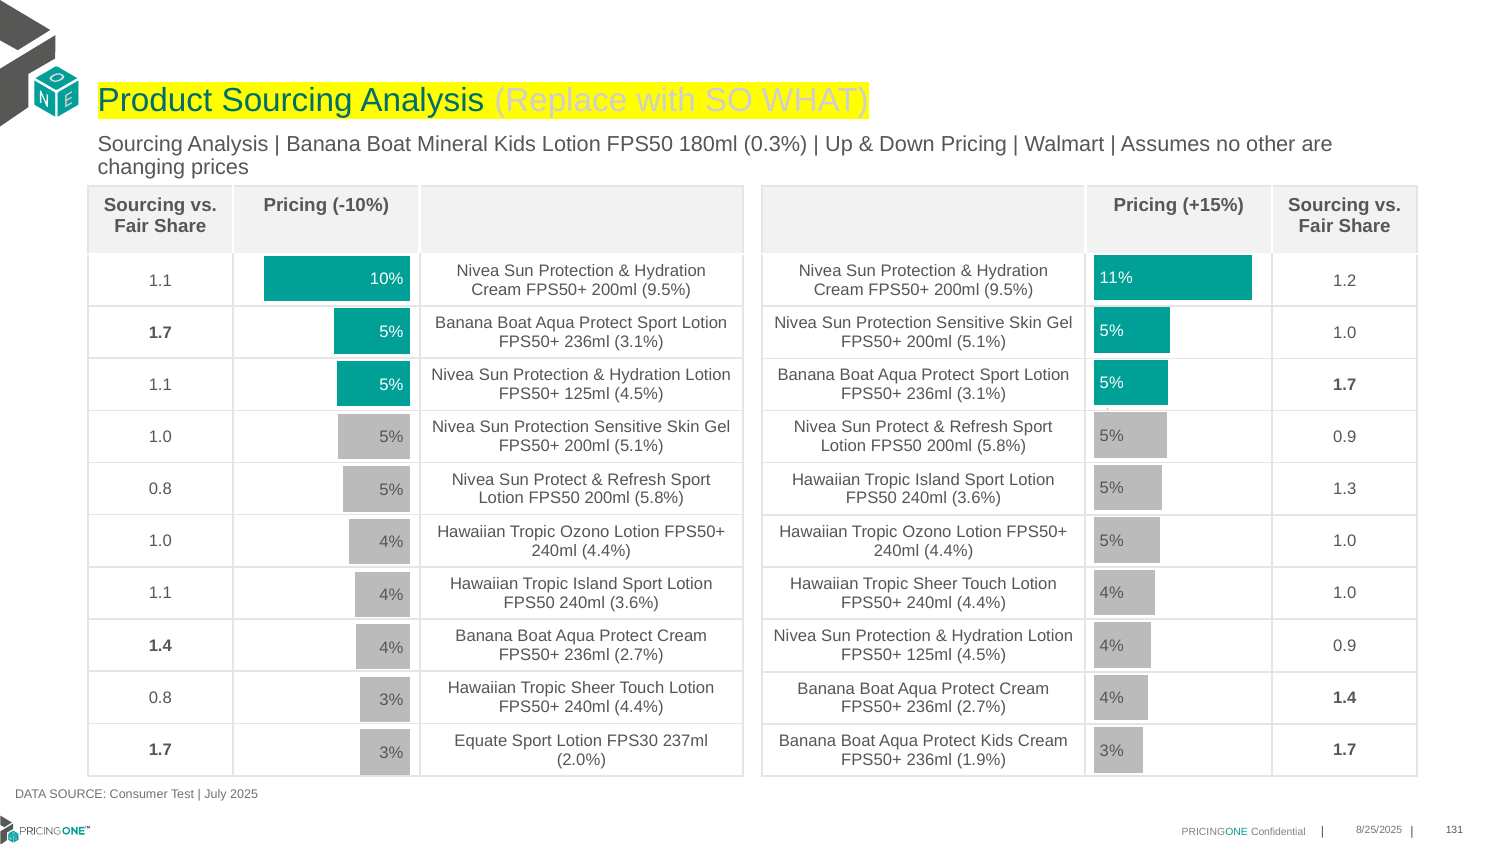

# Product Sourcing Analysis (Replace with SO WHAT)
Sourcing Analysis | Banana Boat Mineral Kids Lotion FPS50 180ml (0.3%) | Up & Down Pricing | Walmart | Assumes no other are changing prices
| Sourcing vs. Fair Share | Pricing (-10%) |  |
| --- | --- | --- |
| 1.1 |  | Nivea Sun Protection & Hydration Cream FPS50+ 200ml (9.5%) |
| 1.7 |  | Banana Boat Aqua Protect Sport Lotion FPS50+ 236ml (3.1%) |
| 1.1 |  | Nivea Sun Protection & Hydration Lotion FPS50+ 125ml (4.5%) |
| 1.0 |  | Nivea Sun Protection Sensitive Skin Gel FPS50+ 200ml (5.1%) |
| 0.8 |  | Nivea Sun Protect & Refresh Sport Lotion FPS50 200ml (5.8%) |
| 1.0 |  | Hawaiian Tropic Ozono Lotion FPS50+ 240ml (4.4%) |
| 1.1 |  | Hawaiian Tropic Island Sport Lotion FPS50 240ml (3.6%) |
| 1.4 |  | Banana Boat Aqua Protect Cream FPS50+ 236ml (2.7%) |
| 0.8 |  | Hawaiian Tropic Sheer Touch Lotion FPS50+ 240ml (4.4%) |
| 1.7 |  | Equate Sport Lotion FPS30 237ml (2.0%) |
|  | Pricing (+15%) | Sourcing vs. Fair Share |
| --- | --- | --- |
| Nivea Sun Protection & Hydration Cream FPS50+ 200ml (9.5%) |  | 1.2 |
| Nivea Sun Protection Sensitive Skin Gel FPS50+ 200ml (5.1%) |  | 1.0 |
| Banana Boat Aqua Protect Sport Lotion FPS50+ 236ml (3.1%) |  | 1.7 |
| Nivea Sun Protect & Refresh Sport Lotion FPS50 200ml (5.8%) |  | 0.9 |
| Hawaiian Tropic Island Sport Lotion FPS50 240ml (3.6%) |  | 1.3 |
| Hawaiian Tropic Ozono Lotion FPS50+ 240ml (4.4%) |  | 1.0 |
| Hawaiian Tropic Sheer Touch Lotion FPS50+ 240ml (4.4%) |  | 1.0 |
| Nivea Sun Protection & Hydration Lotion FPS50+ 125ml (4.5%) |  | 0.9 |
| Banana Boat Aqua Protect Cream FPS50+ 236ml (2.7%) |  | 1.4 |
| Banana Boat Aqua Protect Kids Cream FPS50+ 236ml (1.9%) |  | 1.7 |

### Chart

| Category | Banana Boat Mineral Kids Lotion FPS50 180ml (0.3%) |
|---|---|
| Nivea Sun Protection & Hydration Cream FPS50+ 200ml (9.5%) | 0.10987212115447786 |
| Nivea Sun Protection Sensitive Skin Gel FPS50+ 200ml (5.1%) | 0.05298862005248876 |
| Banana Boat Aqua Protect Sport Lotion FPS50+ 236ml (3.1%) | 0.05183214372995398 |
| Nivea Sun Protect & Refresh Sport Lotion FPS50 200ml (5.8%) | 0.050571651131334466 |
| Hawaiian Tropic Island Sport Lotion FPS50 240ml (3.6%) | 0.04716566663396987 |
| Hawaiian Tropic Ozono Lotion FPS50+ 240ml (4.4%) | 0.04592940508450342 |
| Hawaiian Tropic Sheer Touch Lotion FPS50+ 240ml (4.4%) | 0.04235820349009598 |
| Nivea Sun Protection & Hydration Lotion FPS50+ 125ml (4.5%) | 0.03950393861444685 |
| Banana Boat Aqua Protect Cream FPS50+ 236ml (2.7%) | 0.0374521699101853 |
| Banana Boat Aqua Protect Kids Cream FPS50+ 236ml (1.9%) | 0.0341082753511479 |

### Chart

| Category | Banana Boat Mineral Kids Lotion FPS50 180ml (0.3%) |
|---|---|
| Nivea Sun Protection & Hydration Cream FPS50+ 200ml (9.5%) | 0.1003393068319784 |
| Banana Boat Aqua Protect Sport Lotion FPS50+ 236ml (3.1%) | 0.05224474470997952 |
| Nivea Sun Protection & Hydration Lotion FPS50+ 125ml (4.5%) | 0.049907311780202364 |
| Nivea Sun Protection Sensitive Skin Gel FPS50+ 200ml (5.1%) | 0.049412003777519996 |
| Nivea Sun Protect & Refresh Sport Lotion FPS50 200ml (5.8%) | 0.046156966025197754 |
| Hawaiian Tropic Ozono Lotion FPS50+ 240ml (4.4%) | 0.04173564349284992 |
| Hawaiian Tropic Island Sport Lotion FPS50 240ml (3.6%) | 0.038059754806678156 |
| Banana Boat Aqua Protect Cream FPS50+ 236ml (2.7%) | 0.037430585692046 |
| Hawaiian Tropic Sheer Touch Lotion FPS50+ 240ml (4.4%) | 0.03444333610564848 |
| Equate Sport Lotion FPS30 237ml (2.0%) | 0.03442117075294385 |
DATA SOURCE: Consumer Test | July 2025

8/25/2025
131